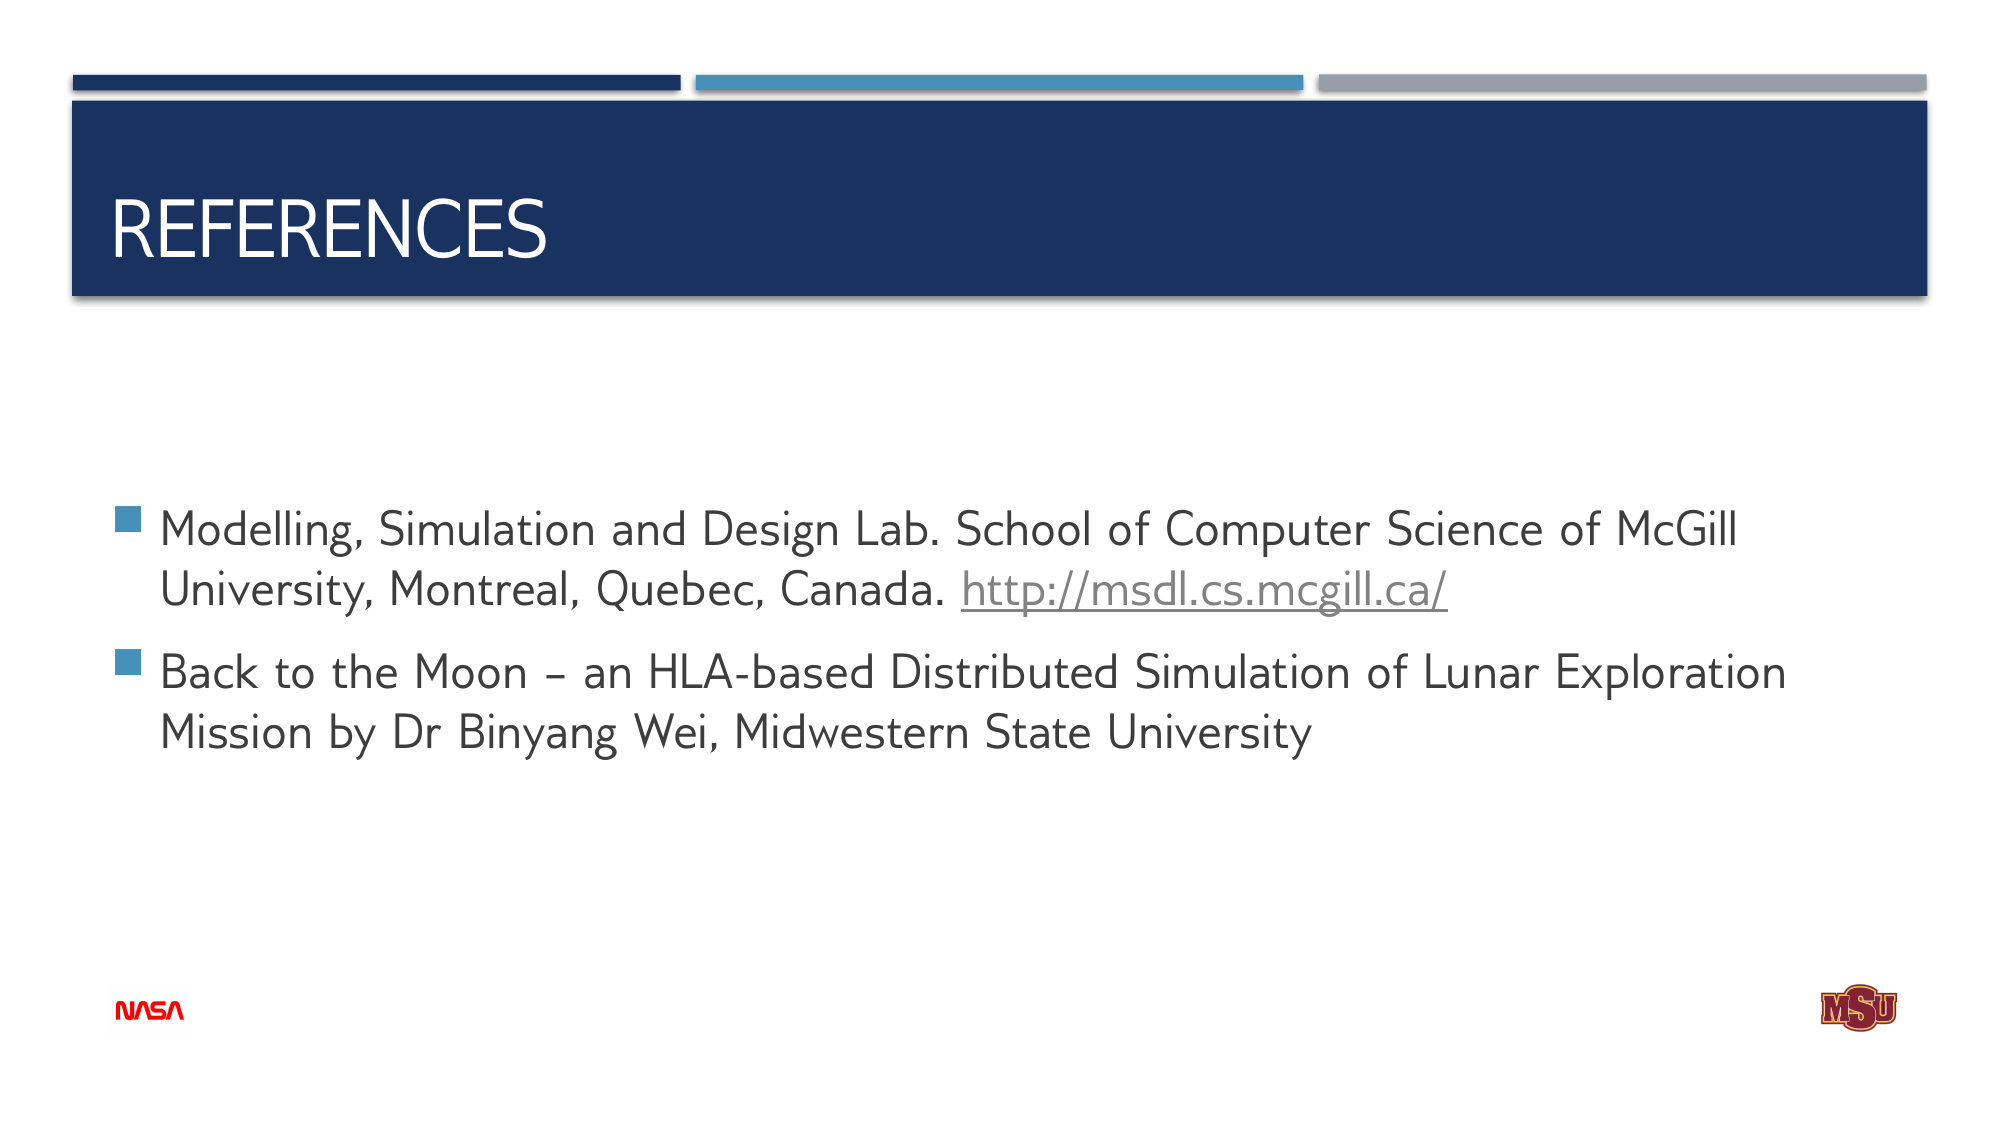

# References
Modelling, Simulation and Design Lab. School of Computer Science of McGill University, Montreal, Quebec, Canada. http://msdl.cs.mcgill.ca/
Back to the Moon – an HLA-based Distributed Simulation of Lunar Exploration Mission by Dr Binyang Wei, Midwestern State University